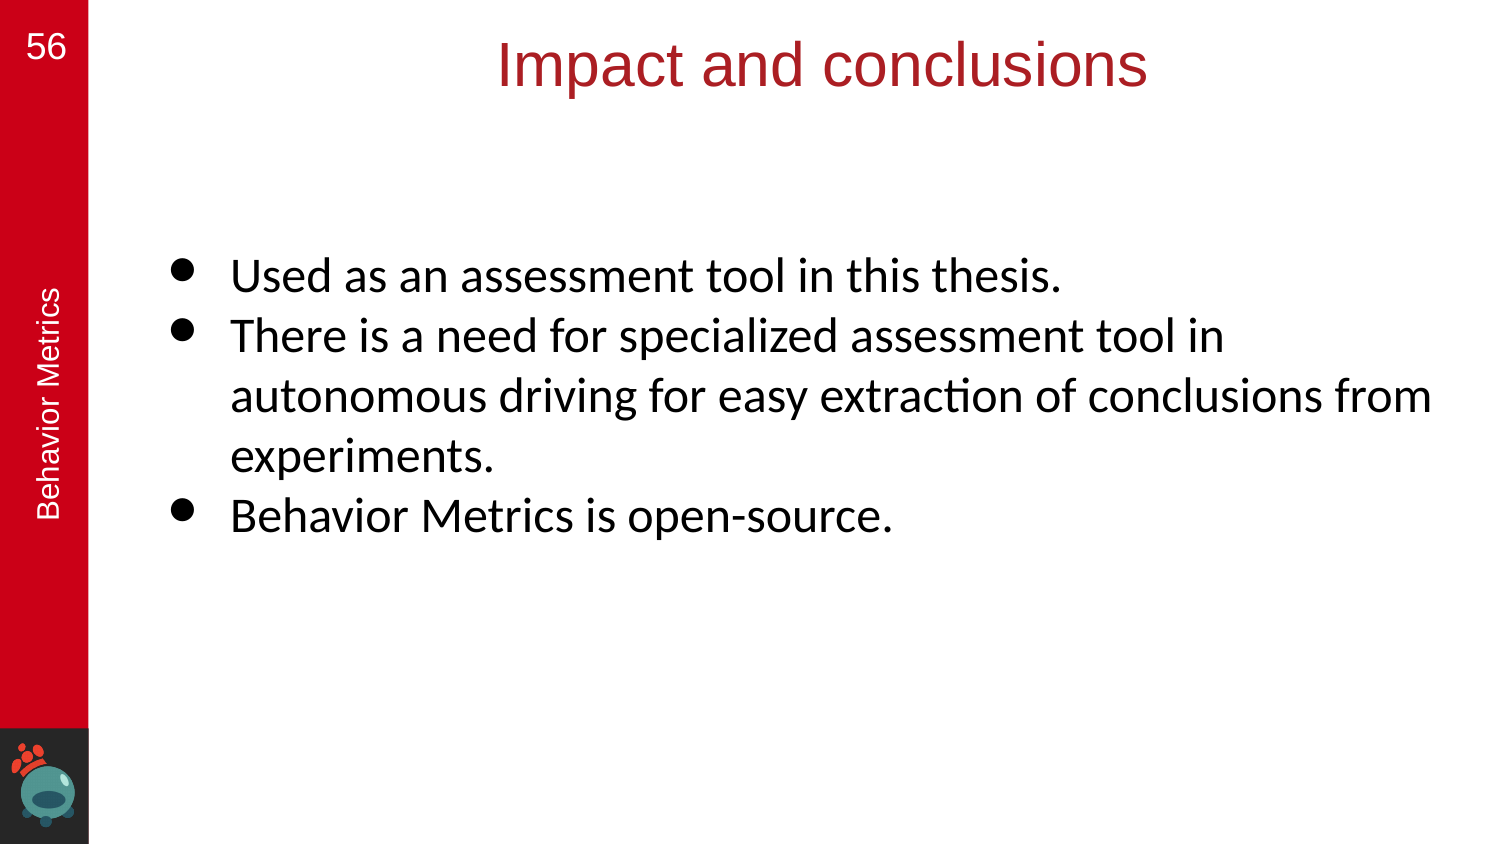

56
# Impact and conclusions
Used as an assessment tool in this thesis.
There is a need for specialized assessment tool in autonomous driving for easy extraction of conclusions from experiments.
Behavior Metrics is open-source.
Behavior Metrics